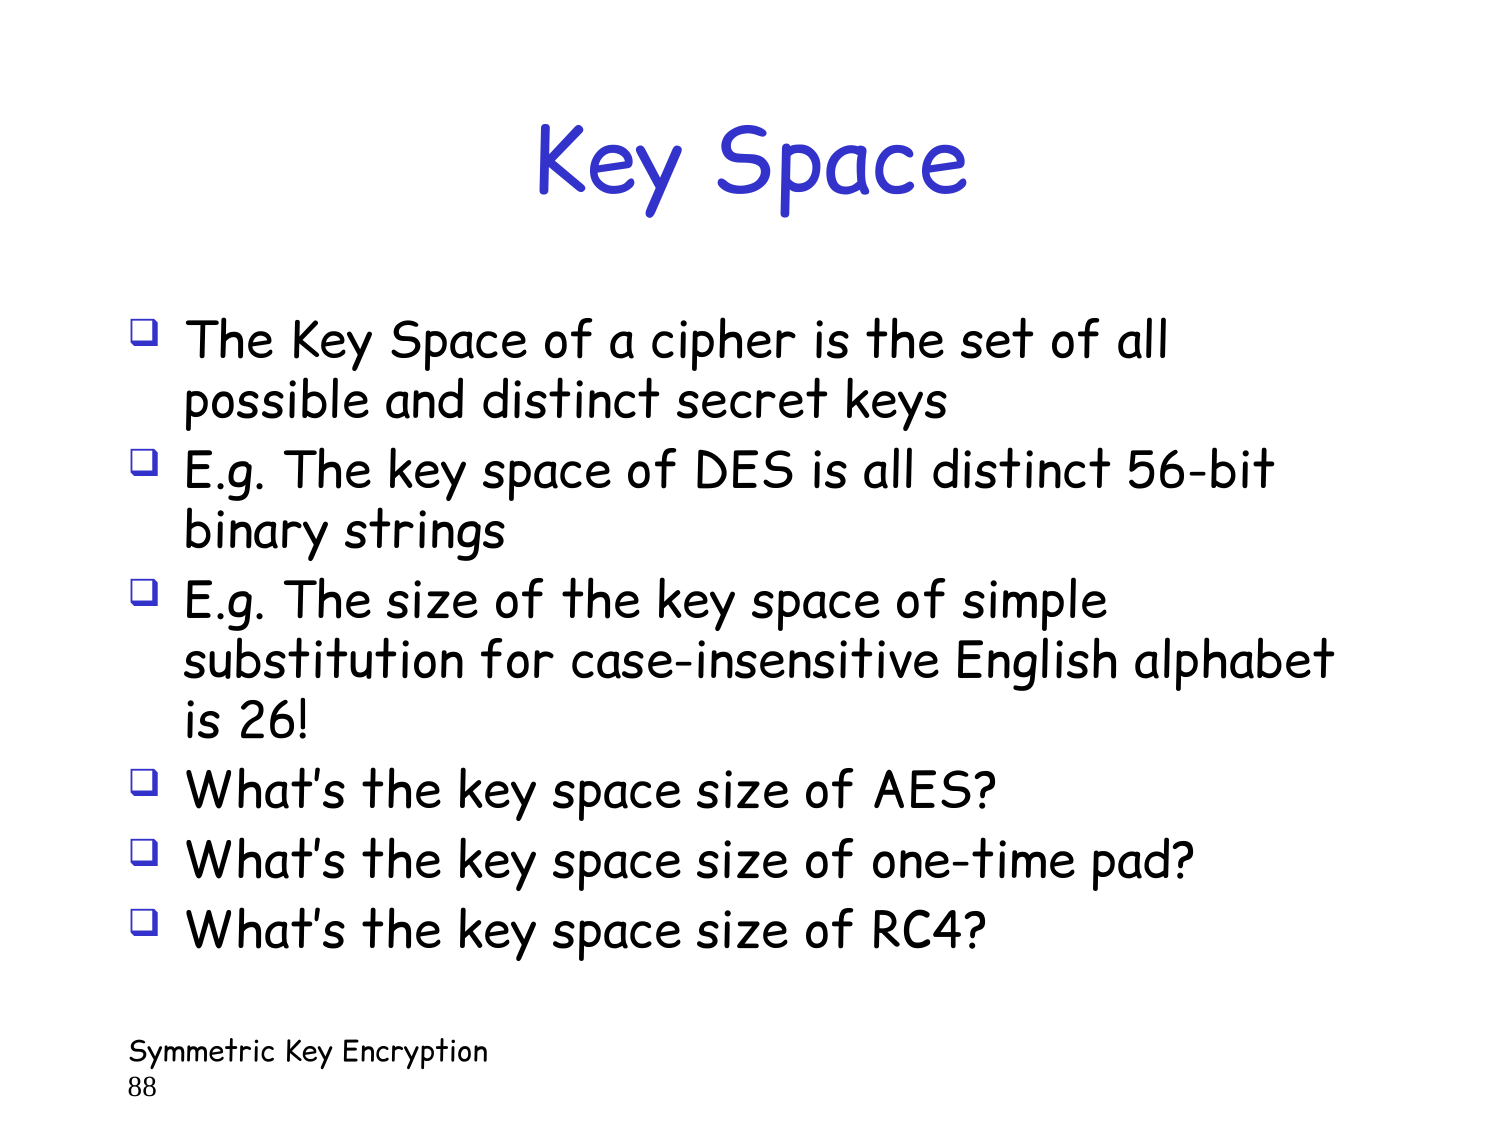

# Key Space
The Key Space of a cipher is the set of all possible and distinct secret keys
E.g. The key space of DES is all distinct 56-bit binary strings
E.g. The size of the key space of simple substitution for case-insensitive English alphabet is 26!
What’s the key space size of AES?
What’s the key space size of one-time pad?
What’s the key space size of RC4?
Symmetric Key Encryption                                                                                                     88